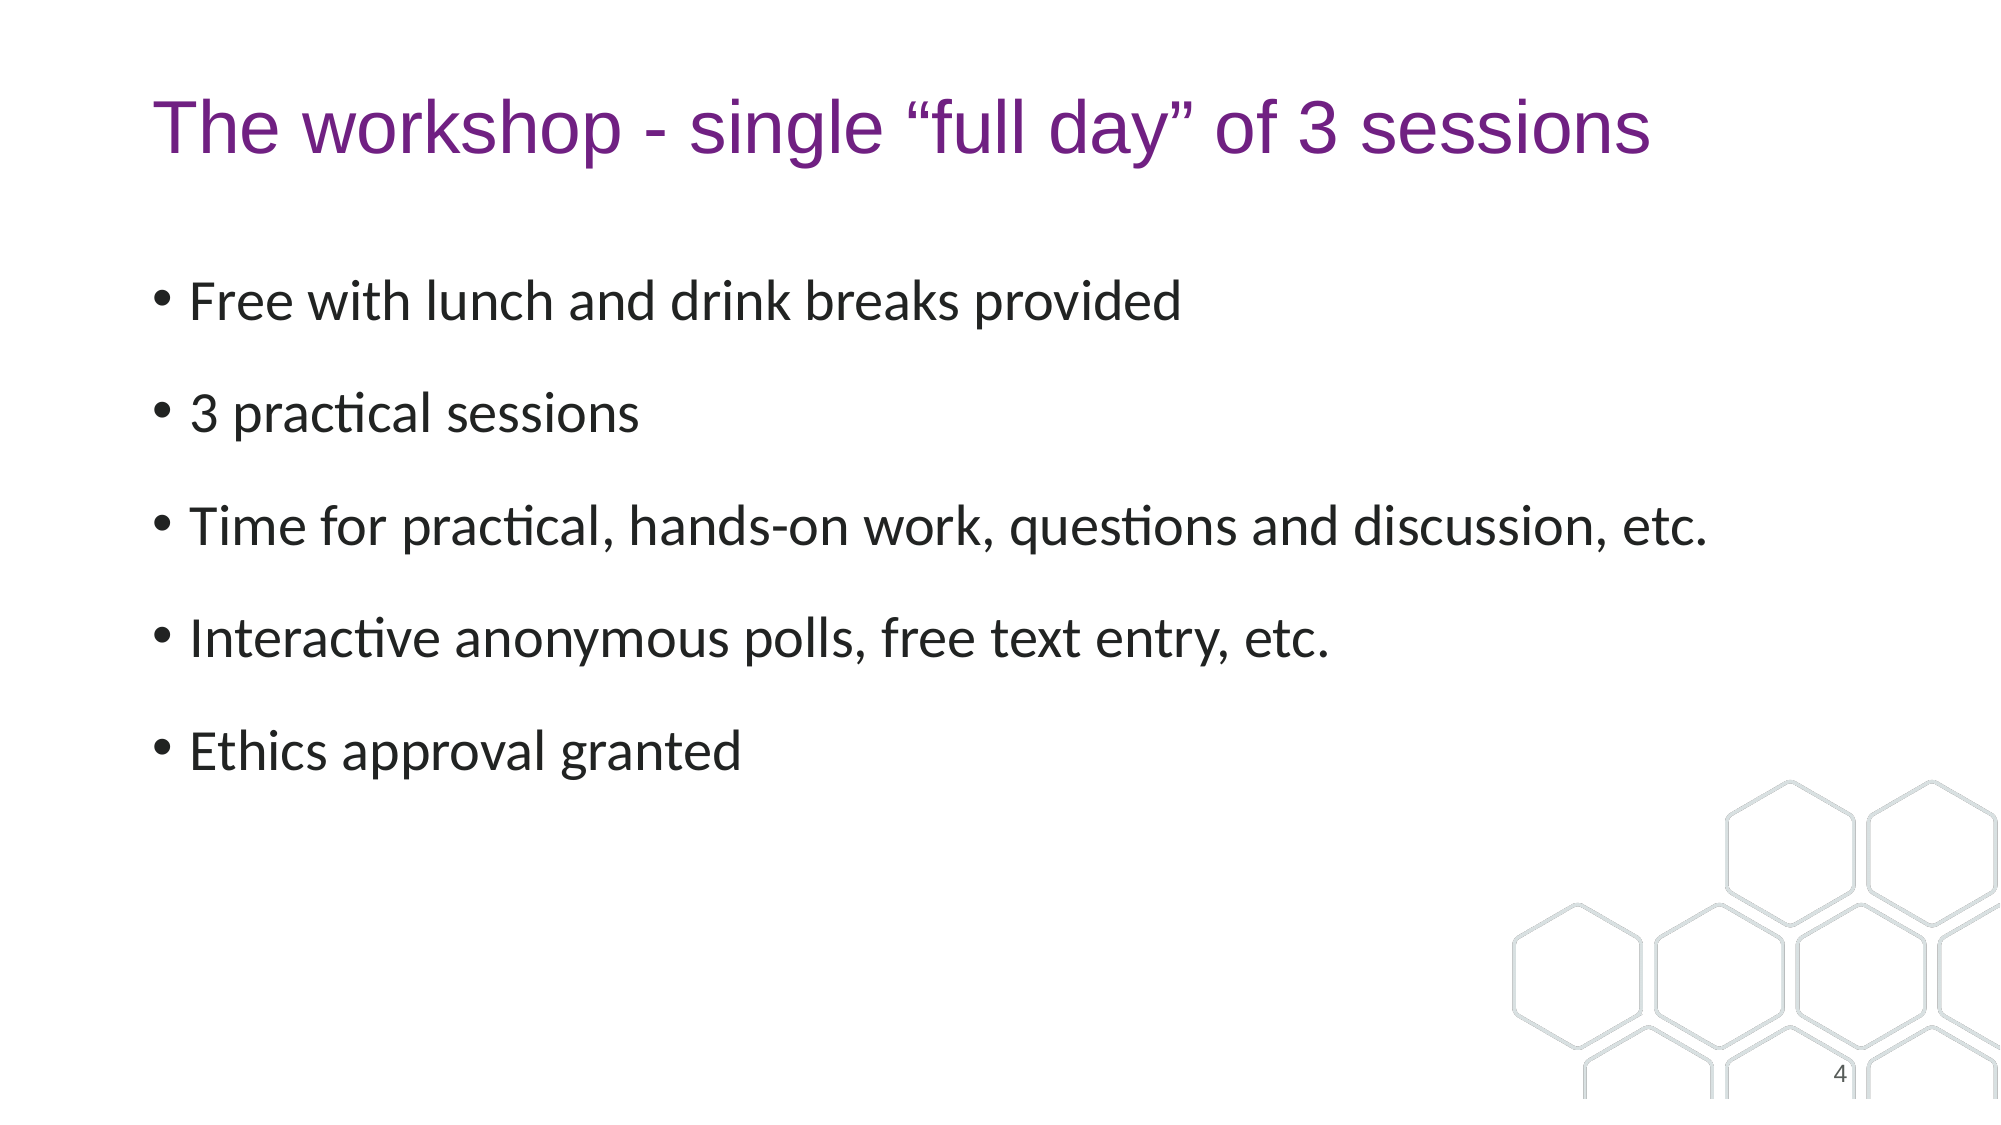

# The workshop - single “full day” of 3 sessions
Free with lunch and drink breaks provided
3 practical sessions
Time for practical, hands-on work, questions and discussion, etc.
Interactive anonymous polls, free text entry, etc.
Ethics approval granted
4